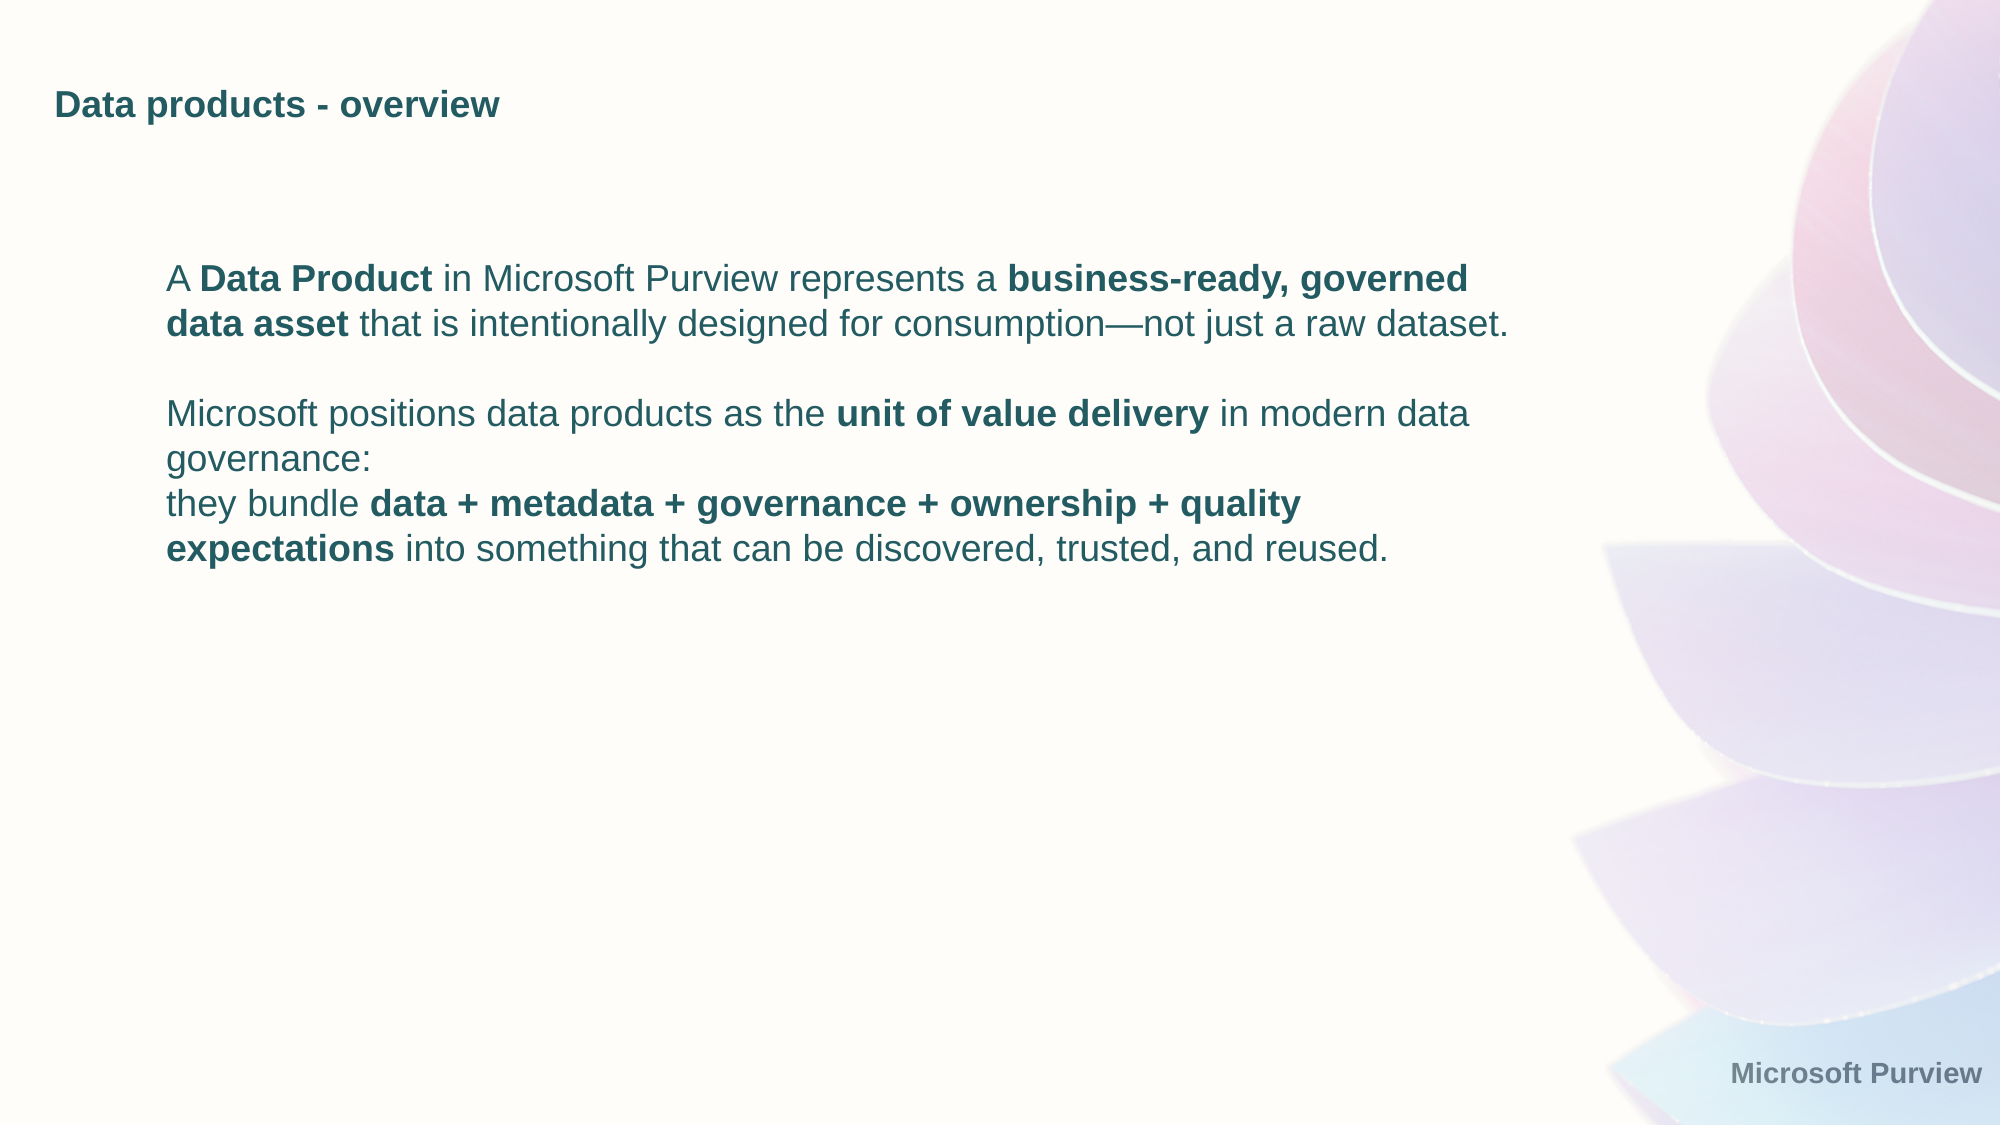

Data products - overview
A Data Product in Microsoft Purview represents a business-ready, governed data asset that is intentionally designed for consumption—not just a raw dataset.

Microsoft positions data products as the unit of value delivery in modern data governance:
they bundle data + metadata + governance + ownership + quality expectations into something that can be discovered, trusted, and reused.